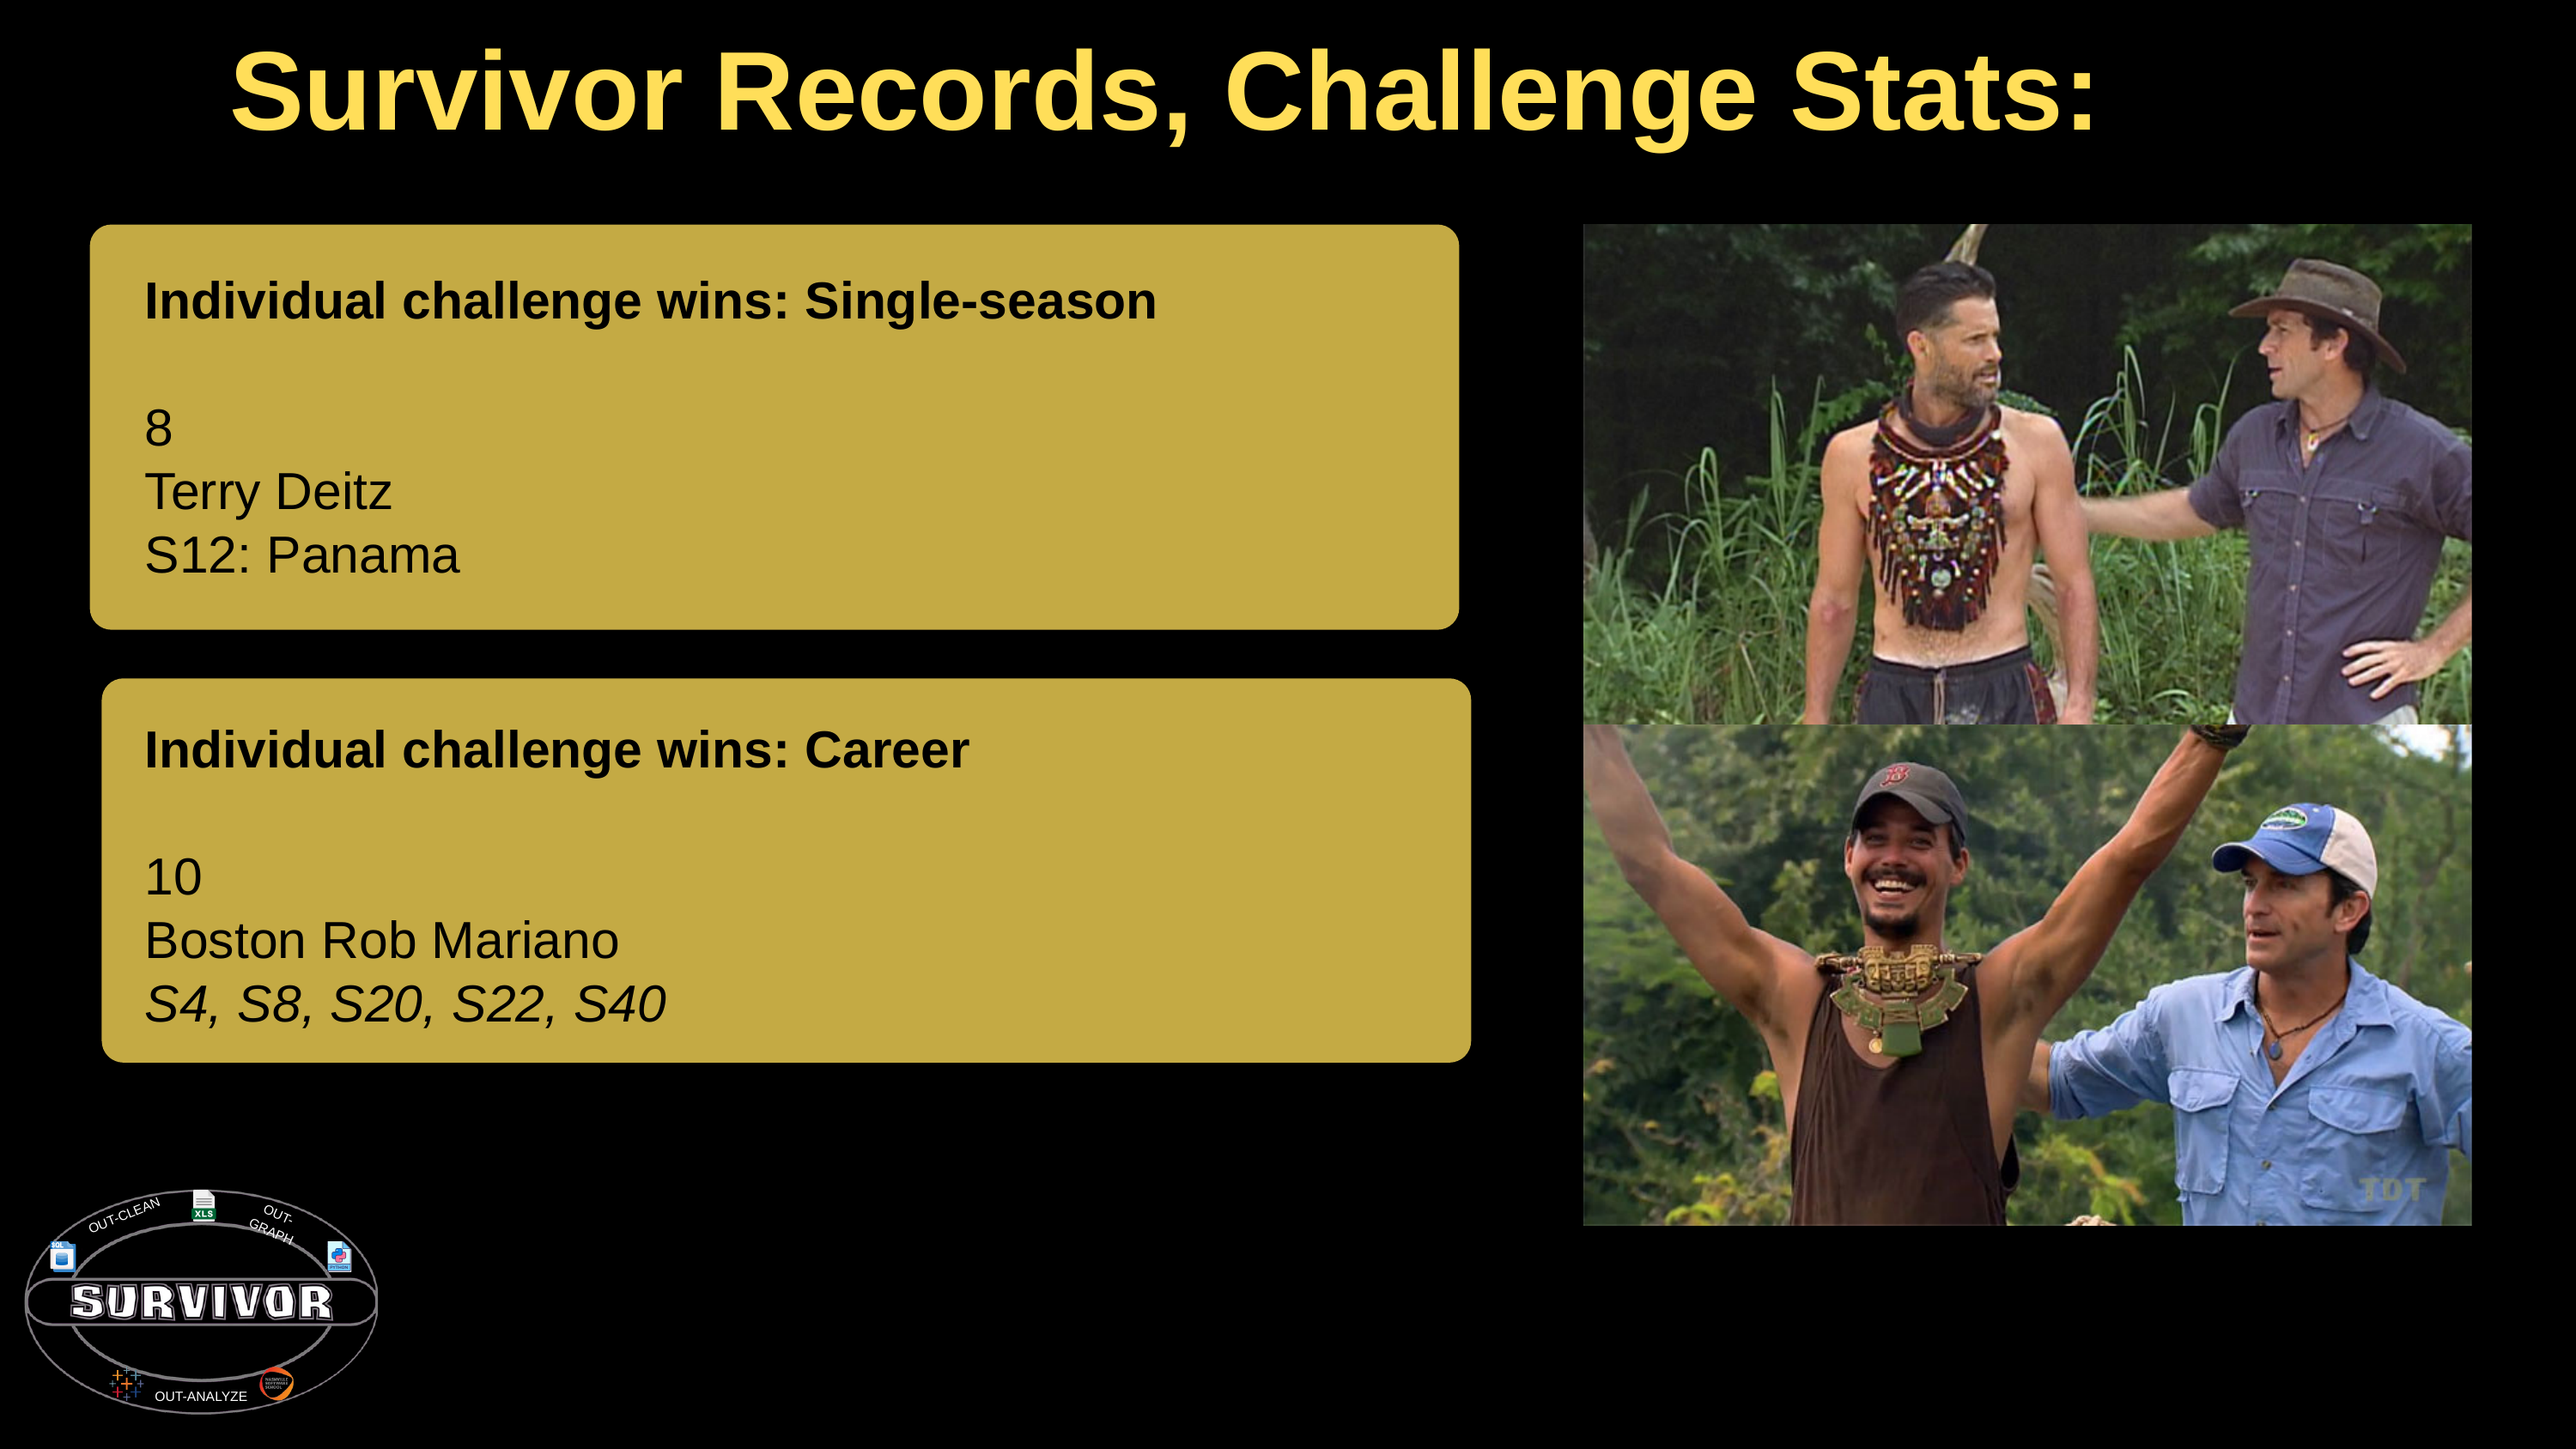

Survivor Records, Challenge Stats:

Individual challenge wins: Single-season

8
Terry Deitz
S12: Panama

Individual challenge wins: Career

10
Boston Rob Mariano
S4, S8, S20, S22, S40

OUT-GRAPH
OUT-CLEAN

OUT-ANALYZE